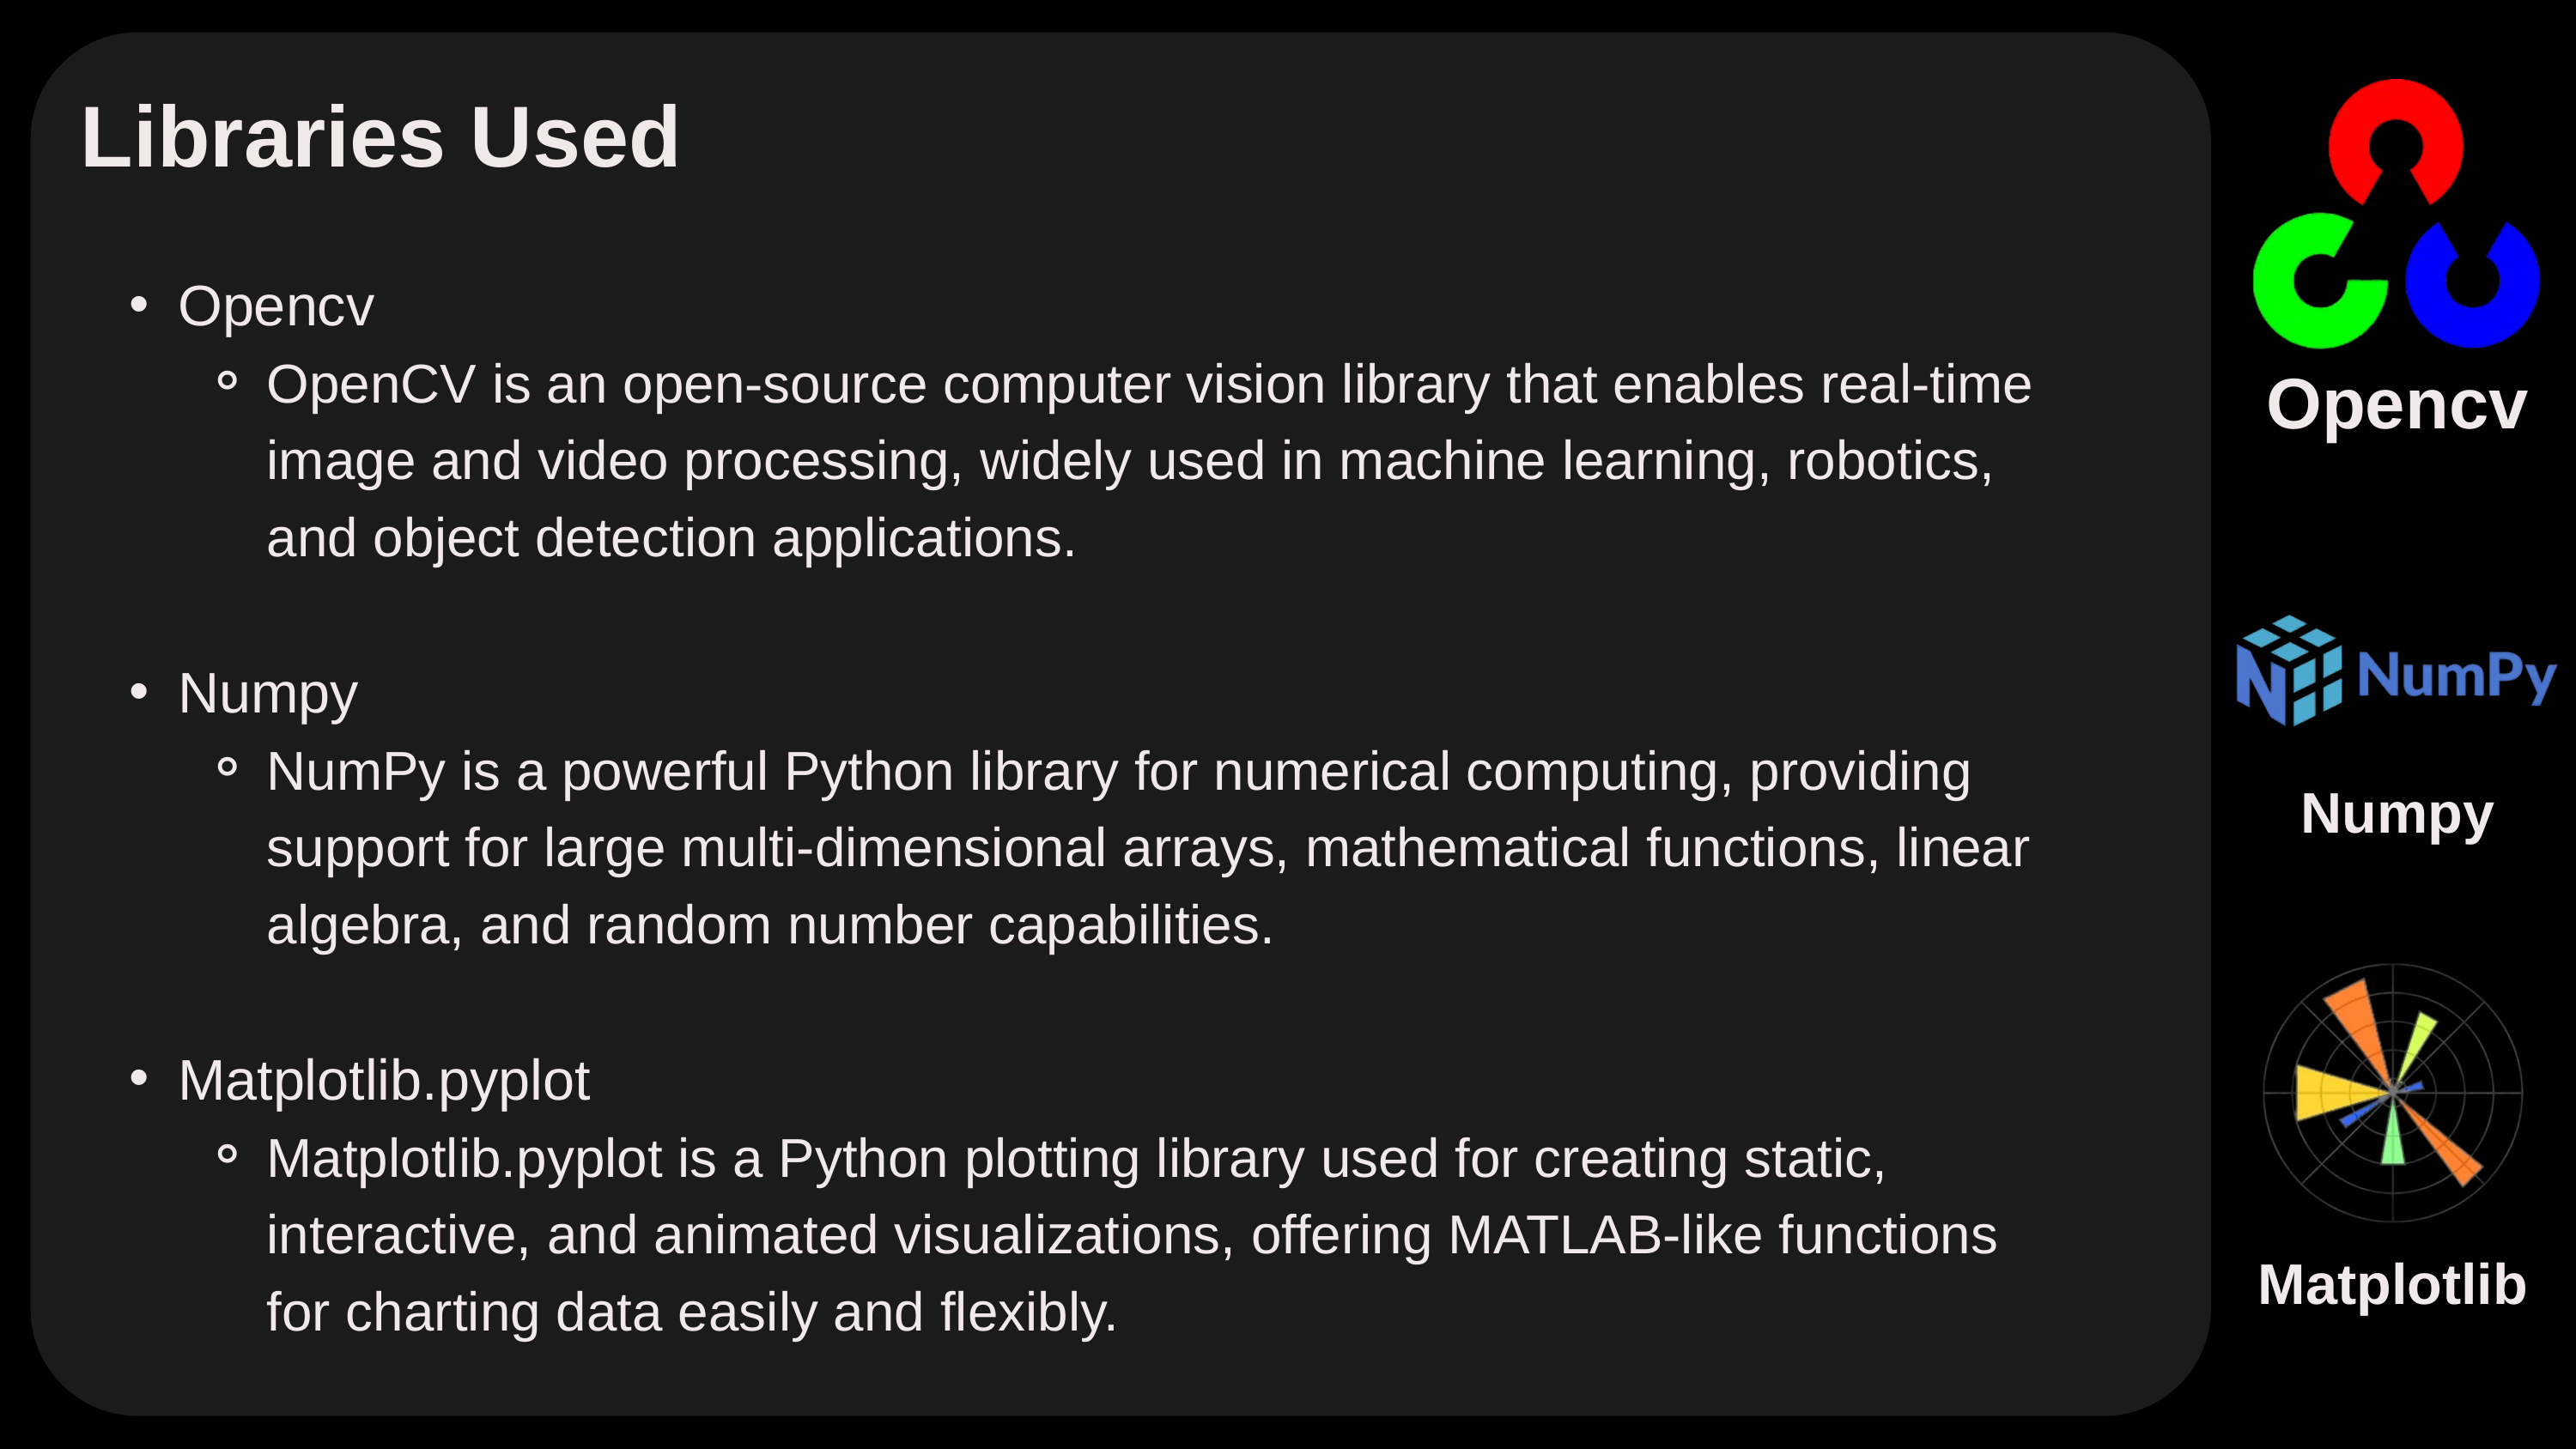

Libraries Used
Opencv
OpenCV is an open-source computer vision library that enables real-time image and video processing, widely used in machine learning, robotics, and object detection applications.

Numpy
NumPy is a powerful Python library for numerical computing, providing support for large multi-dimensional arrays, mathematical functions, linear algebra, and random number capabilities.

Matplotlib.pyplot
Matplotlib.pyplot is a Python plotting library used for creating static, interactive, and animated visualizations, offering MATLAB-like functions for charting data easily and flexibly.
Opencv

Numpy

Matplotlib